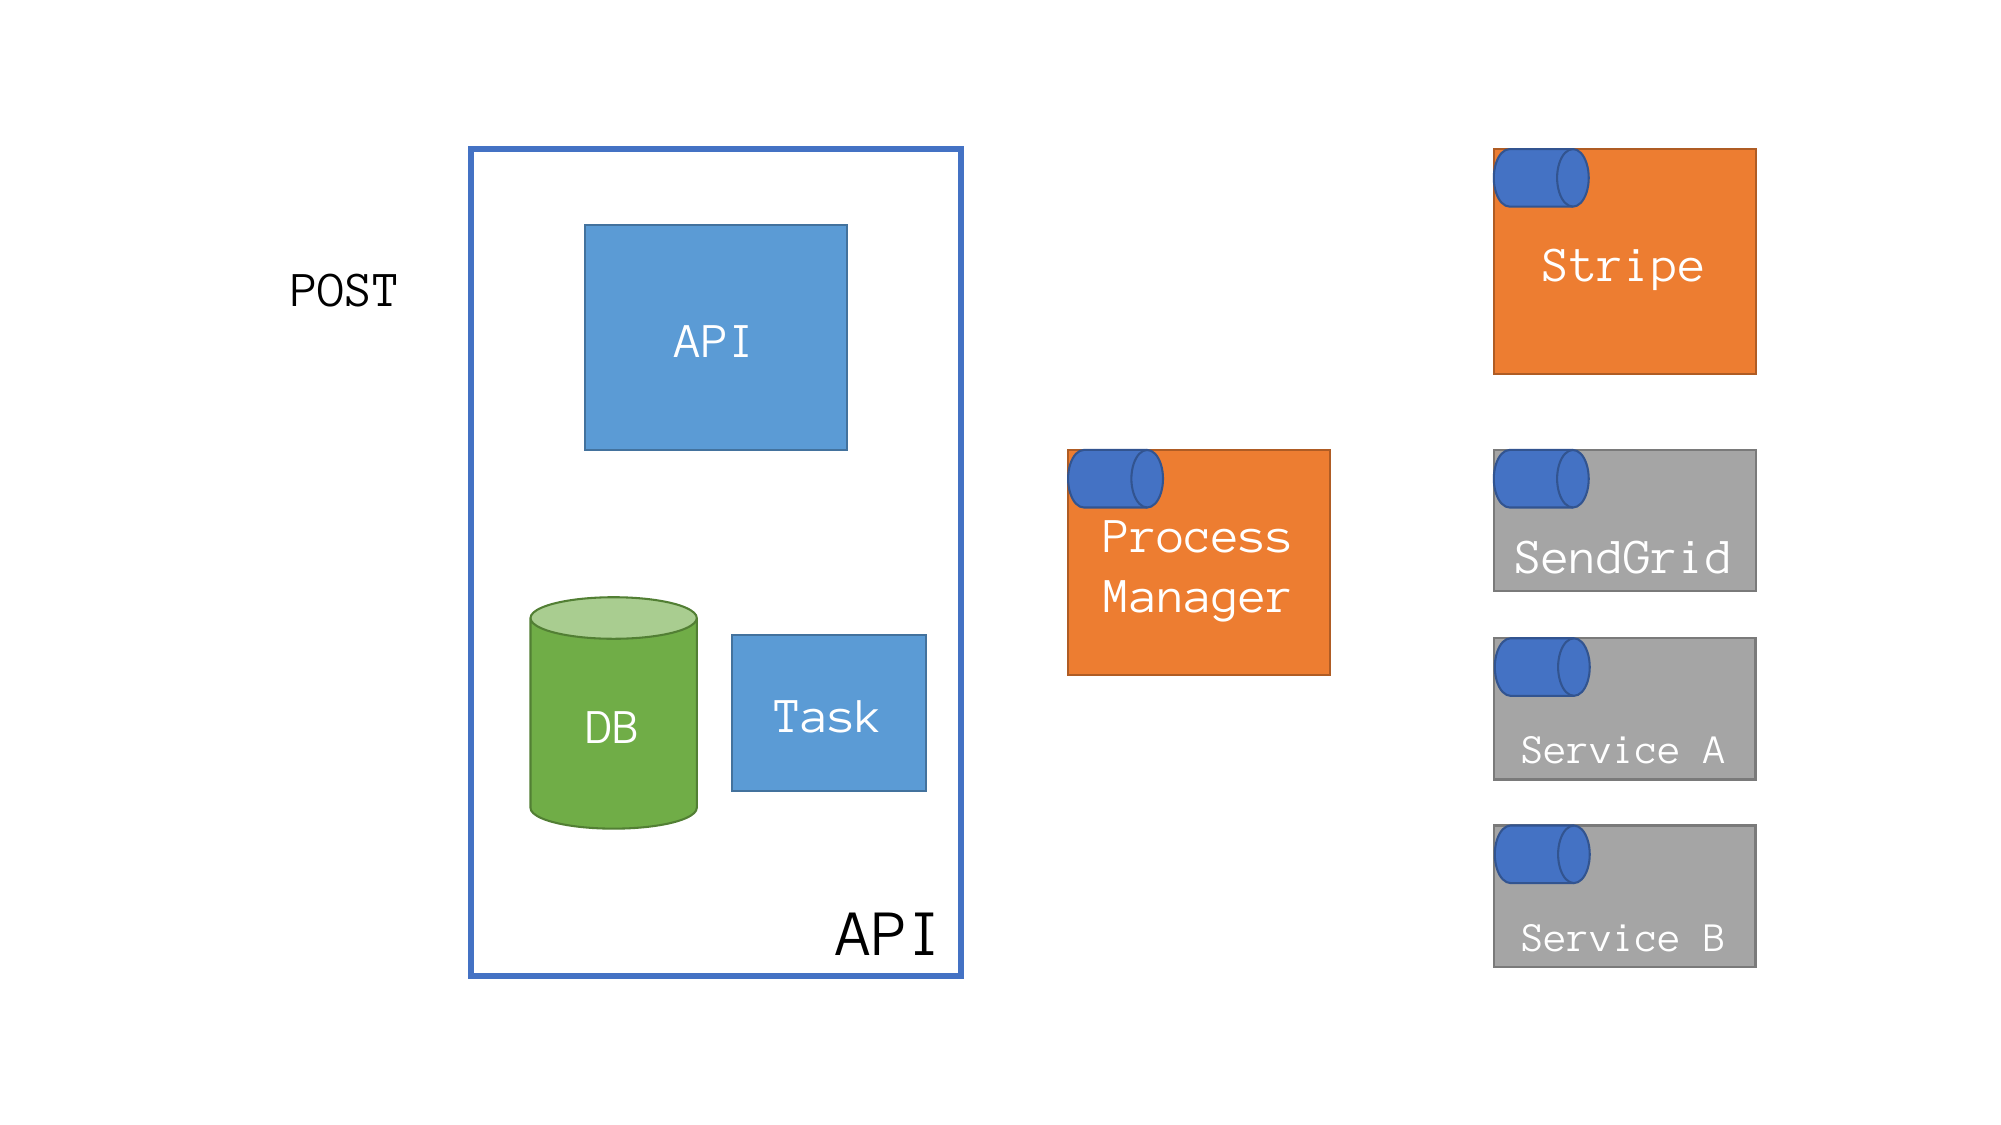

API

Stripe
API
POST

Process Manager

SendGrid
DB
Task

Service A

Service B